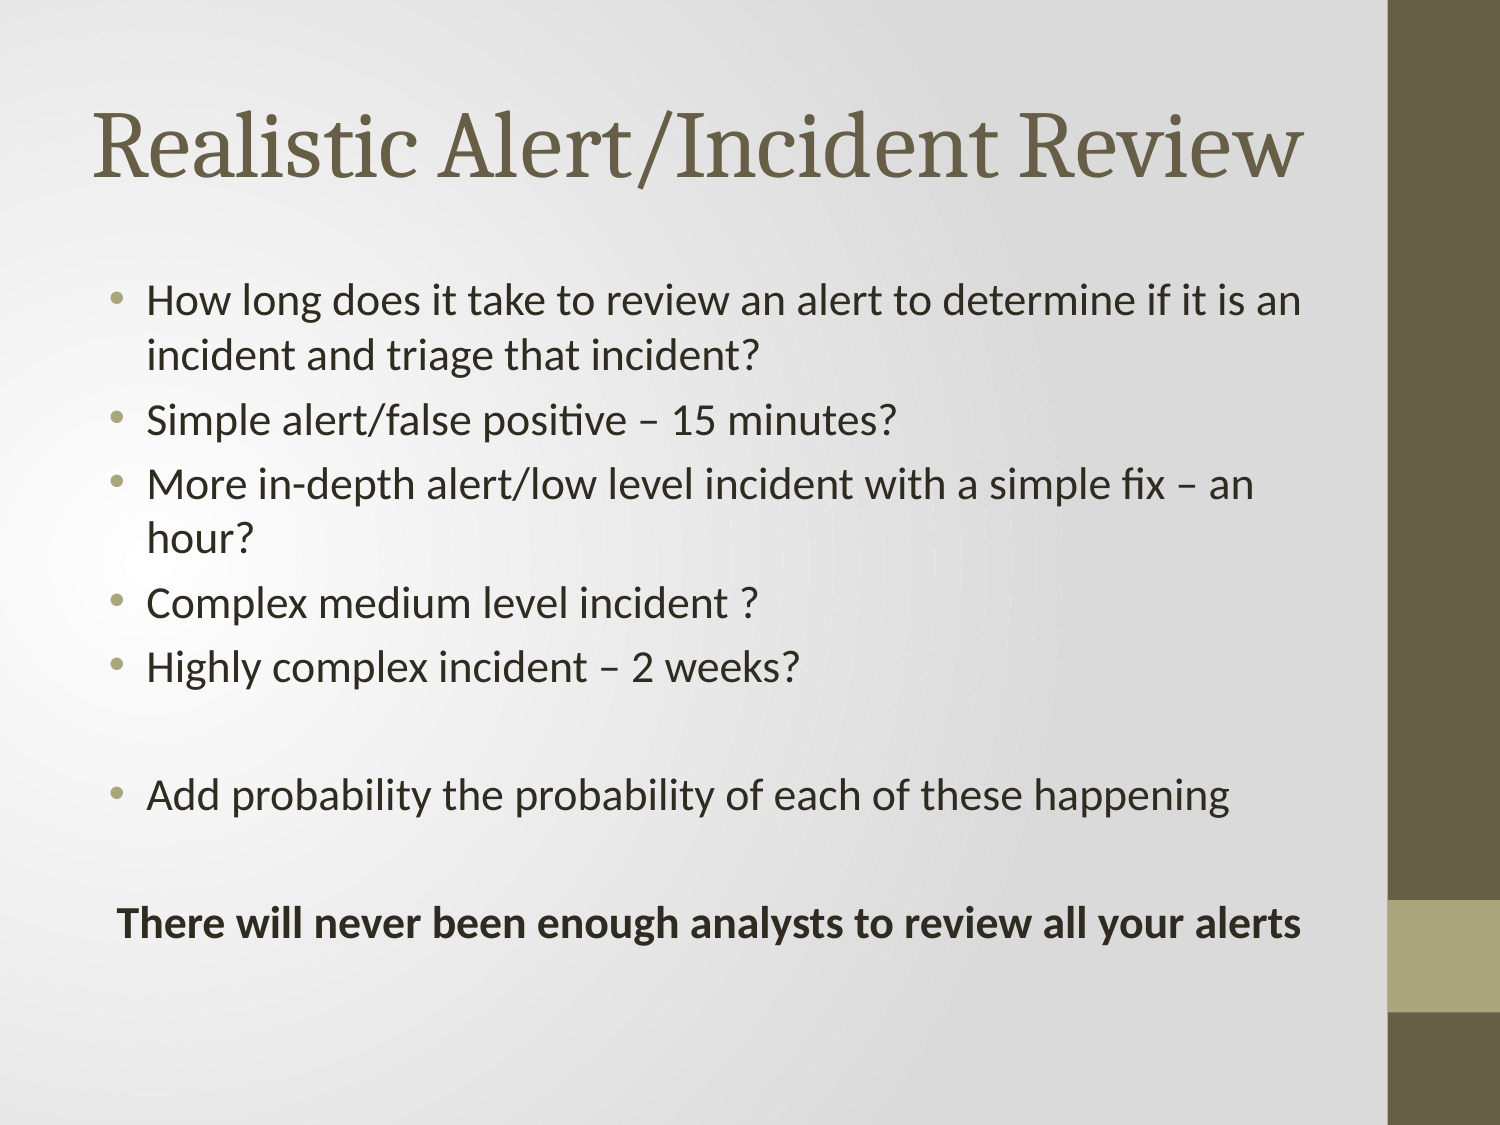

# Realistic Alert/Incident Review
How long does it take to review an alert to determine if it is an incident and triage that incident?
Simple alert/false positive – 15 minutes?
More in-depth alert/low level incident with a simple fix – an hour?
Complex medium level incident ?
Highly complex incident – 2 weeks?

Add probability the probability of each of these happening

There will never been enough analysts to review all your alerts